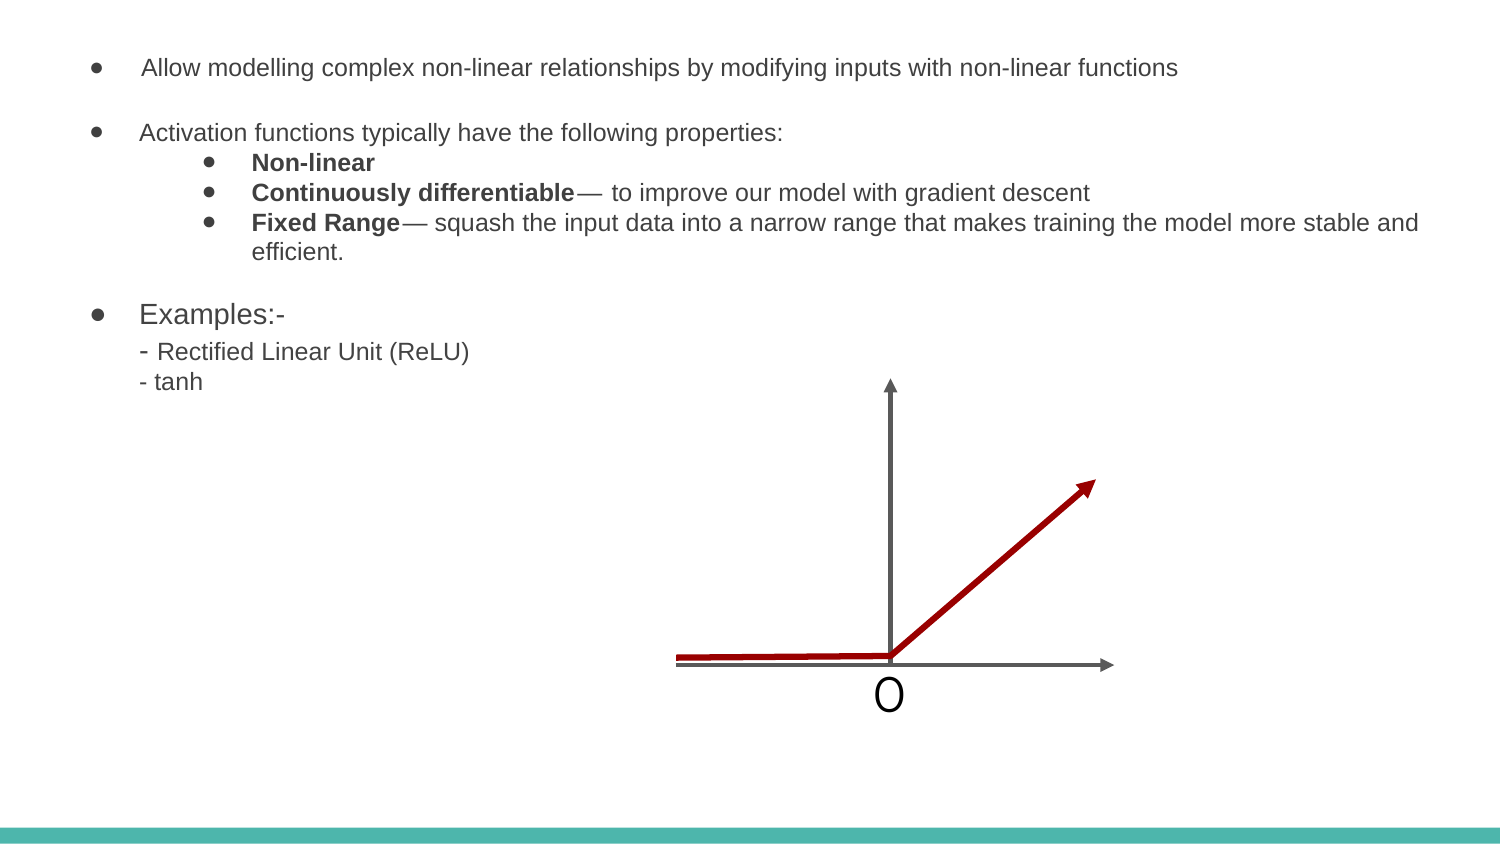

Allow modelling complex non-linear relationships by modifying inputs with non-linear functions
Activation functions typically have the following properties:
Non-linear
Continuously differentiable —  to improve our model with gradient descent
Fixed Range — squash the input data into a narrow range that makes training the model more stable and efficient.
Examples:-
- Rectified Linear Unit (ReLU)
- tanh

0